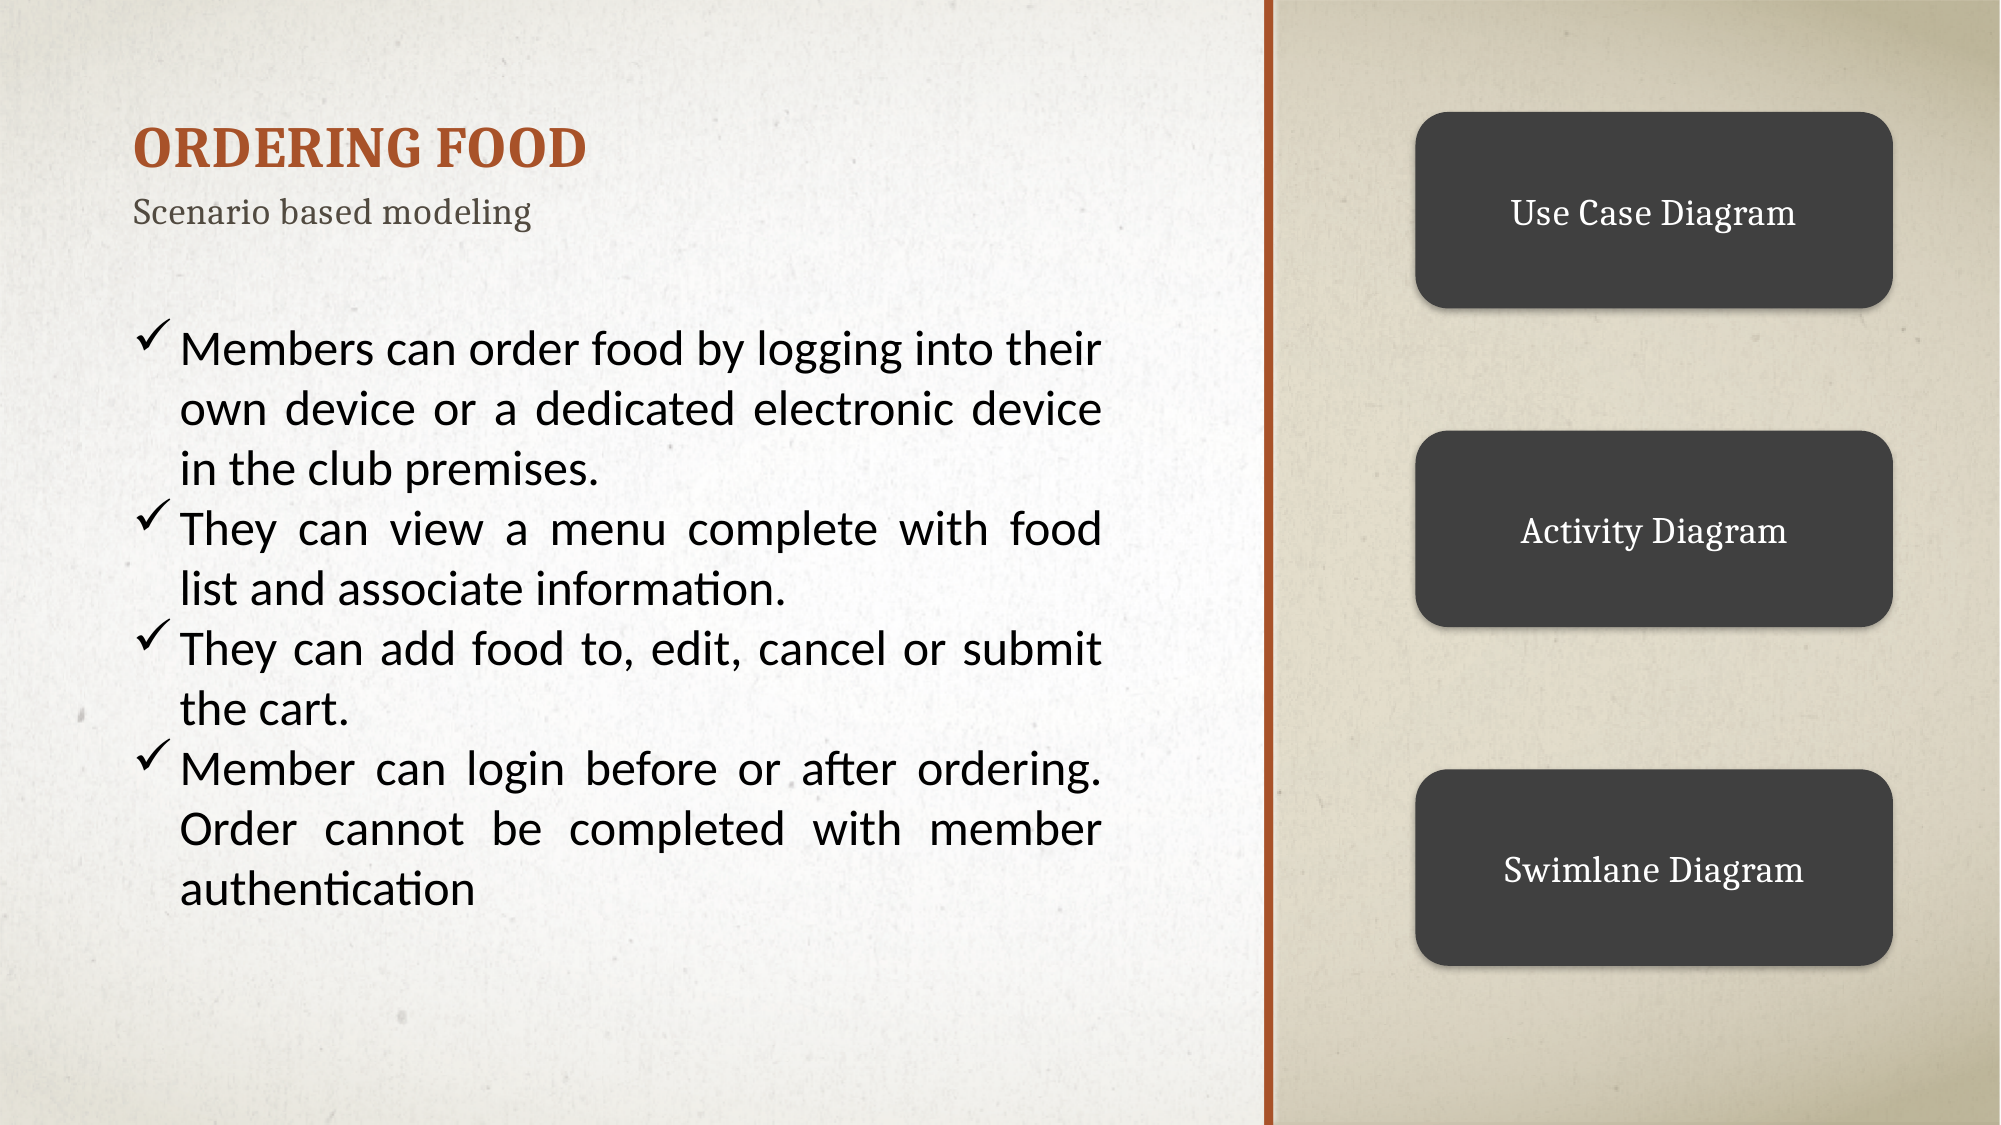

# Ordering Food
Use Case Diagram
Scenario based modeling
Members can order food by logging into their own device or a dedicated electronic device in the club premises.
They can view a menu complete with food list and associate information.
They can add food to, edit, cancel or submit the cart.
Member can login before or after ordering. Order cannot be completed with member authentication
Activity Diagram
Swimlane Diagram